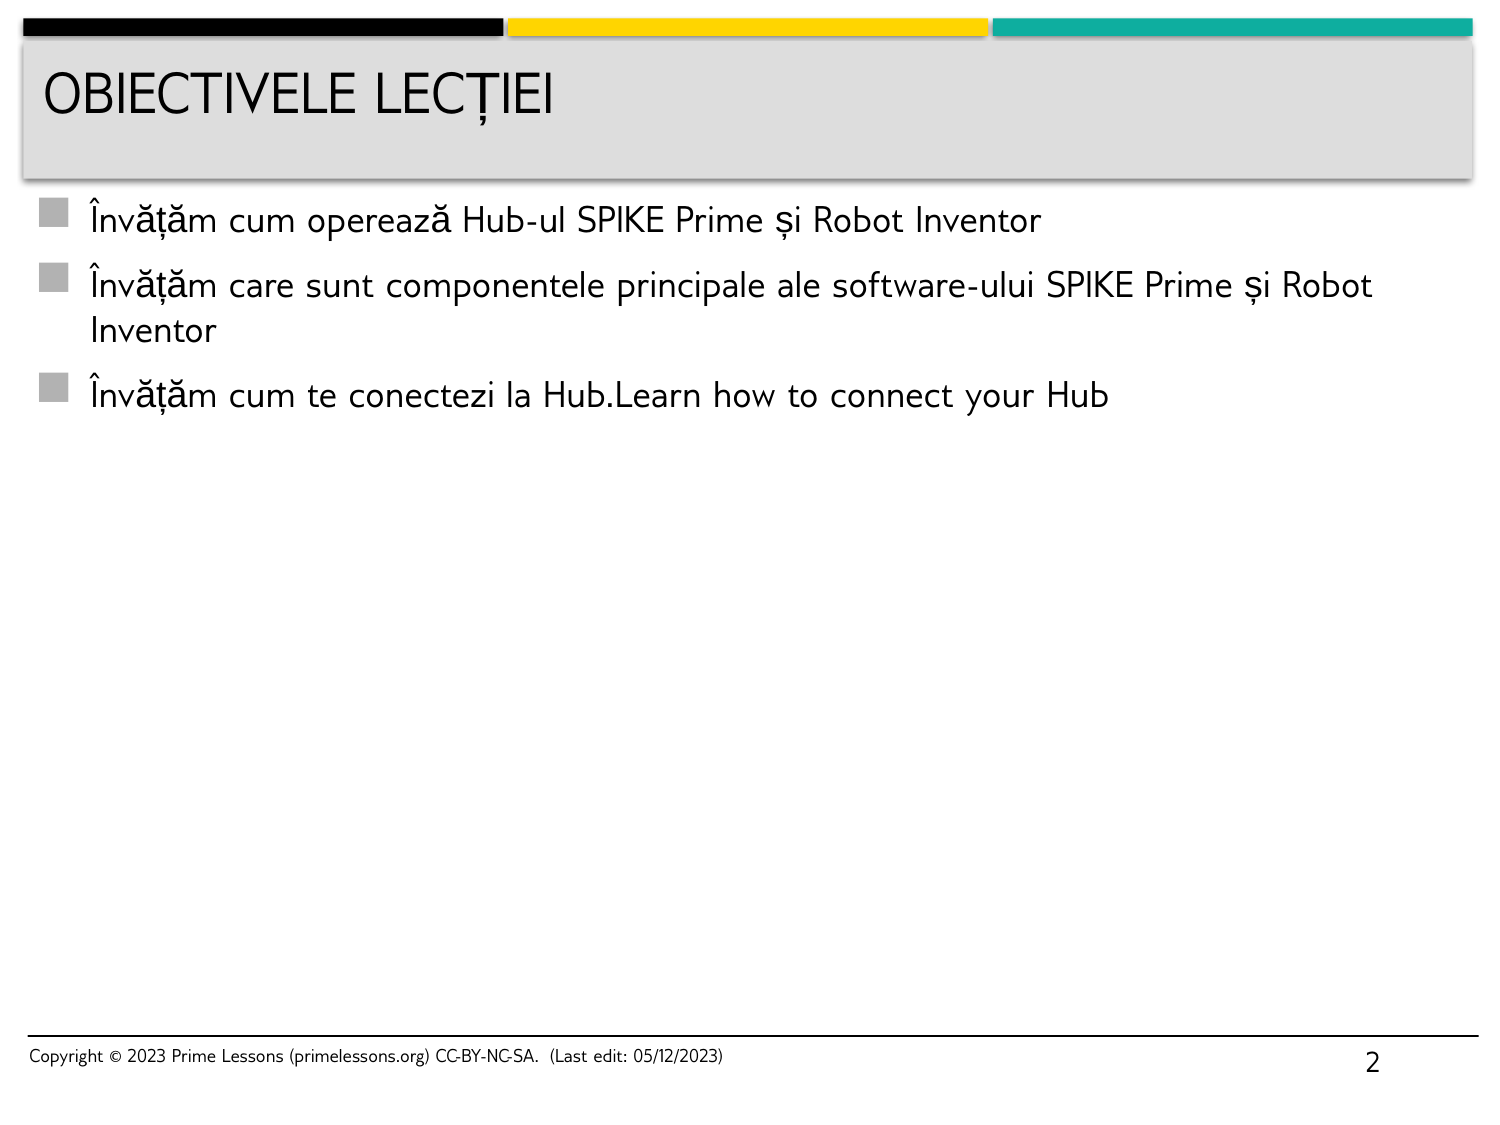

# Obiectivele lecției
Învățăm cum operează Hub-ul SPIKE Prime și Robot Inventor
Învățăm care sunt componentele principale ale software-ului SPIKE Prime și Robot Inventor
Învățăm cum te conectezi la Hub.Learn how to connect your Hub

2
Copyright © 2023 Prime Lessons (primelessons.org) CC-BY-NC-SA.  (Last edit: 05/12/2023)